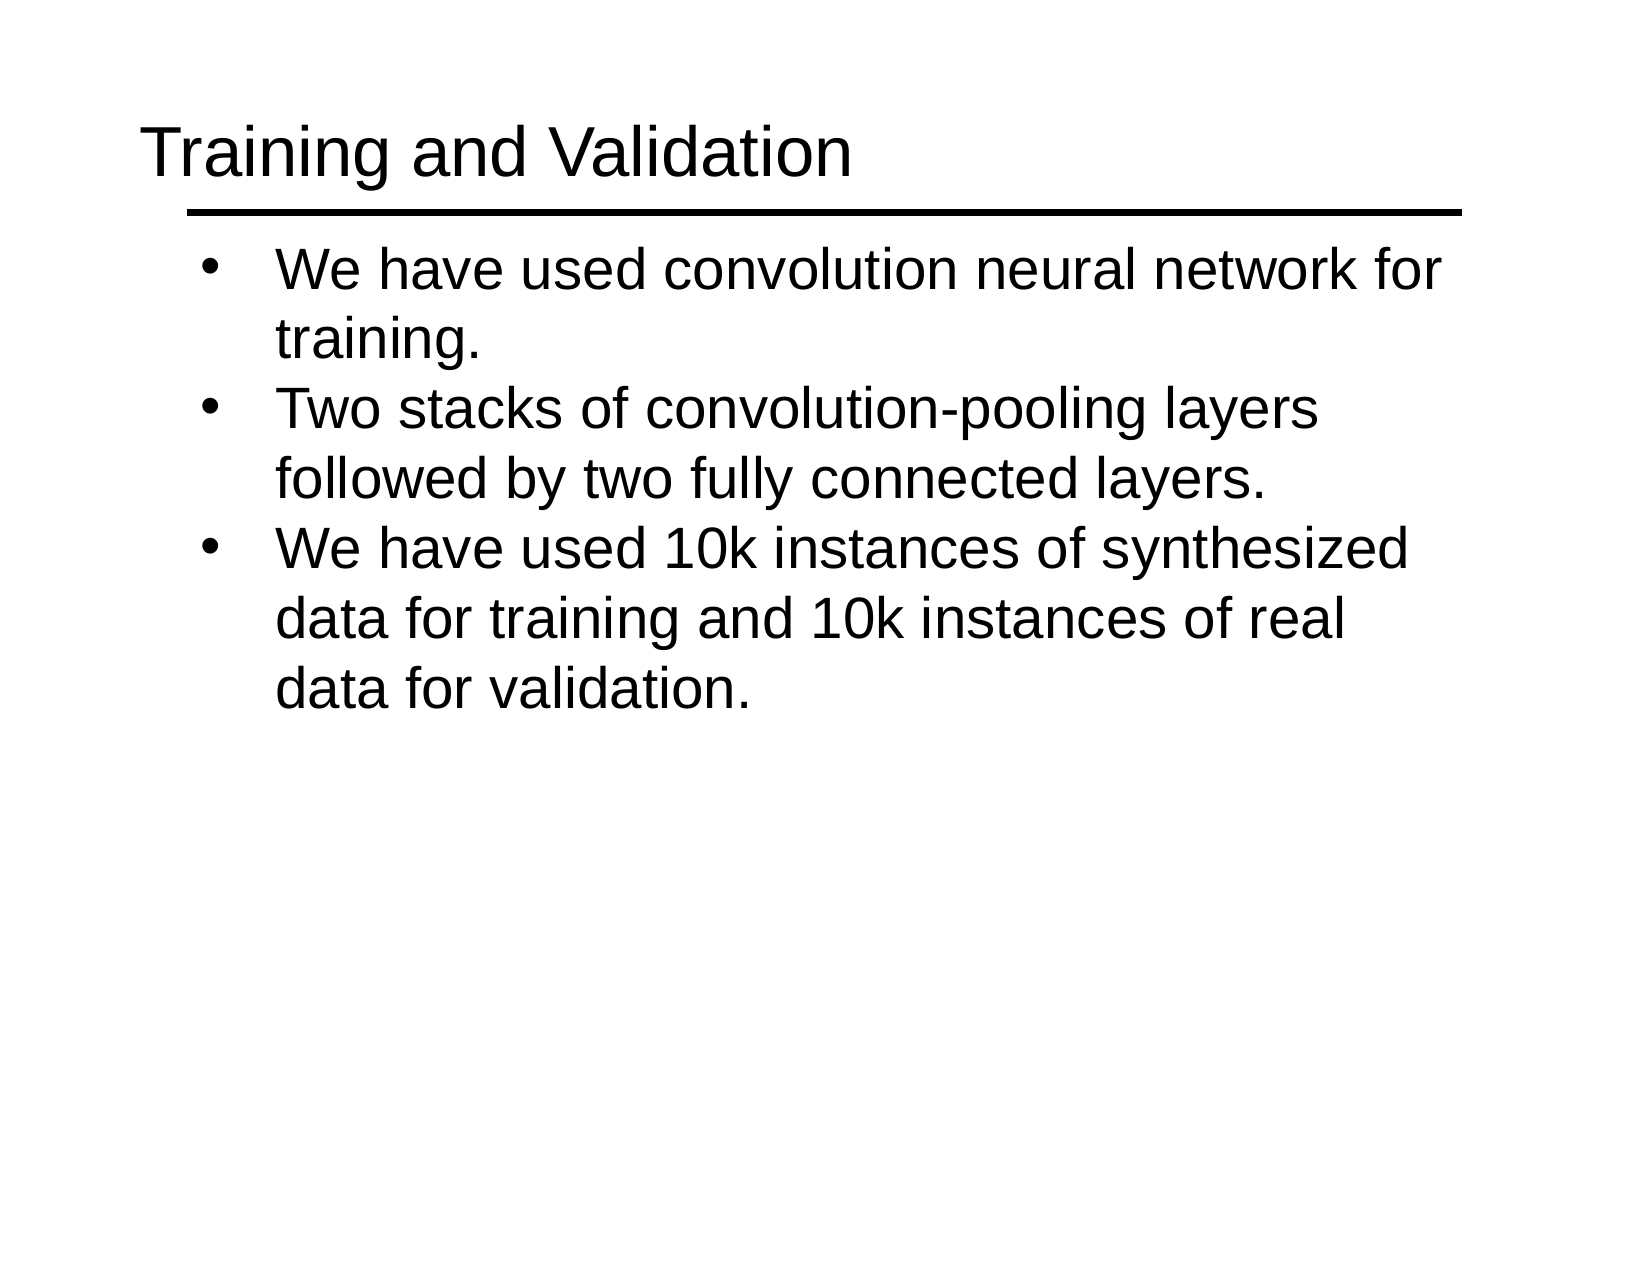

# Training and Validation
We have used convolution neural network for training.
Two stacks of convolution-pooling layers followed by two fully connected layers.
We have used 10k instances of synthesized data for training and 10k instances of real data for validation.